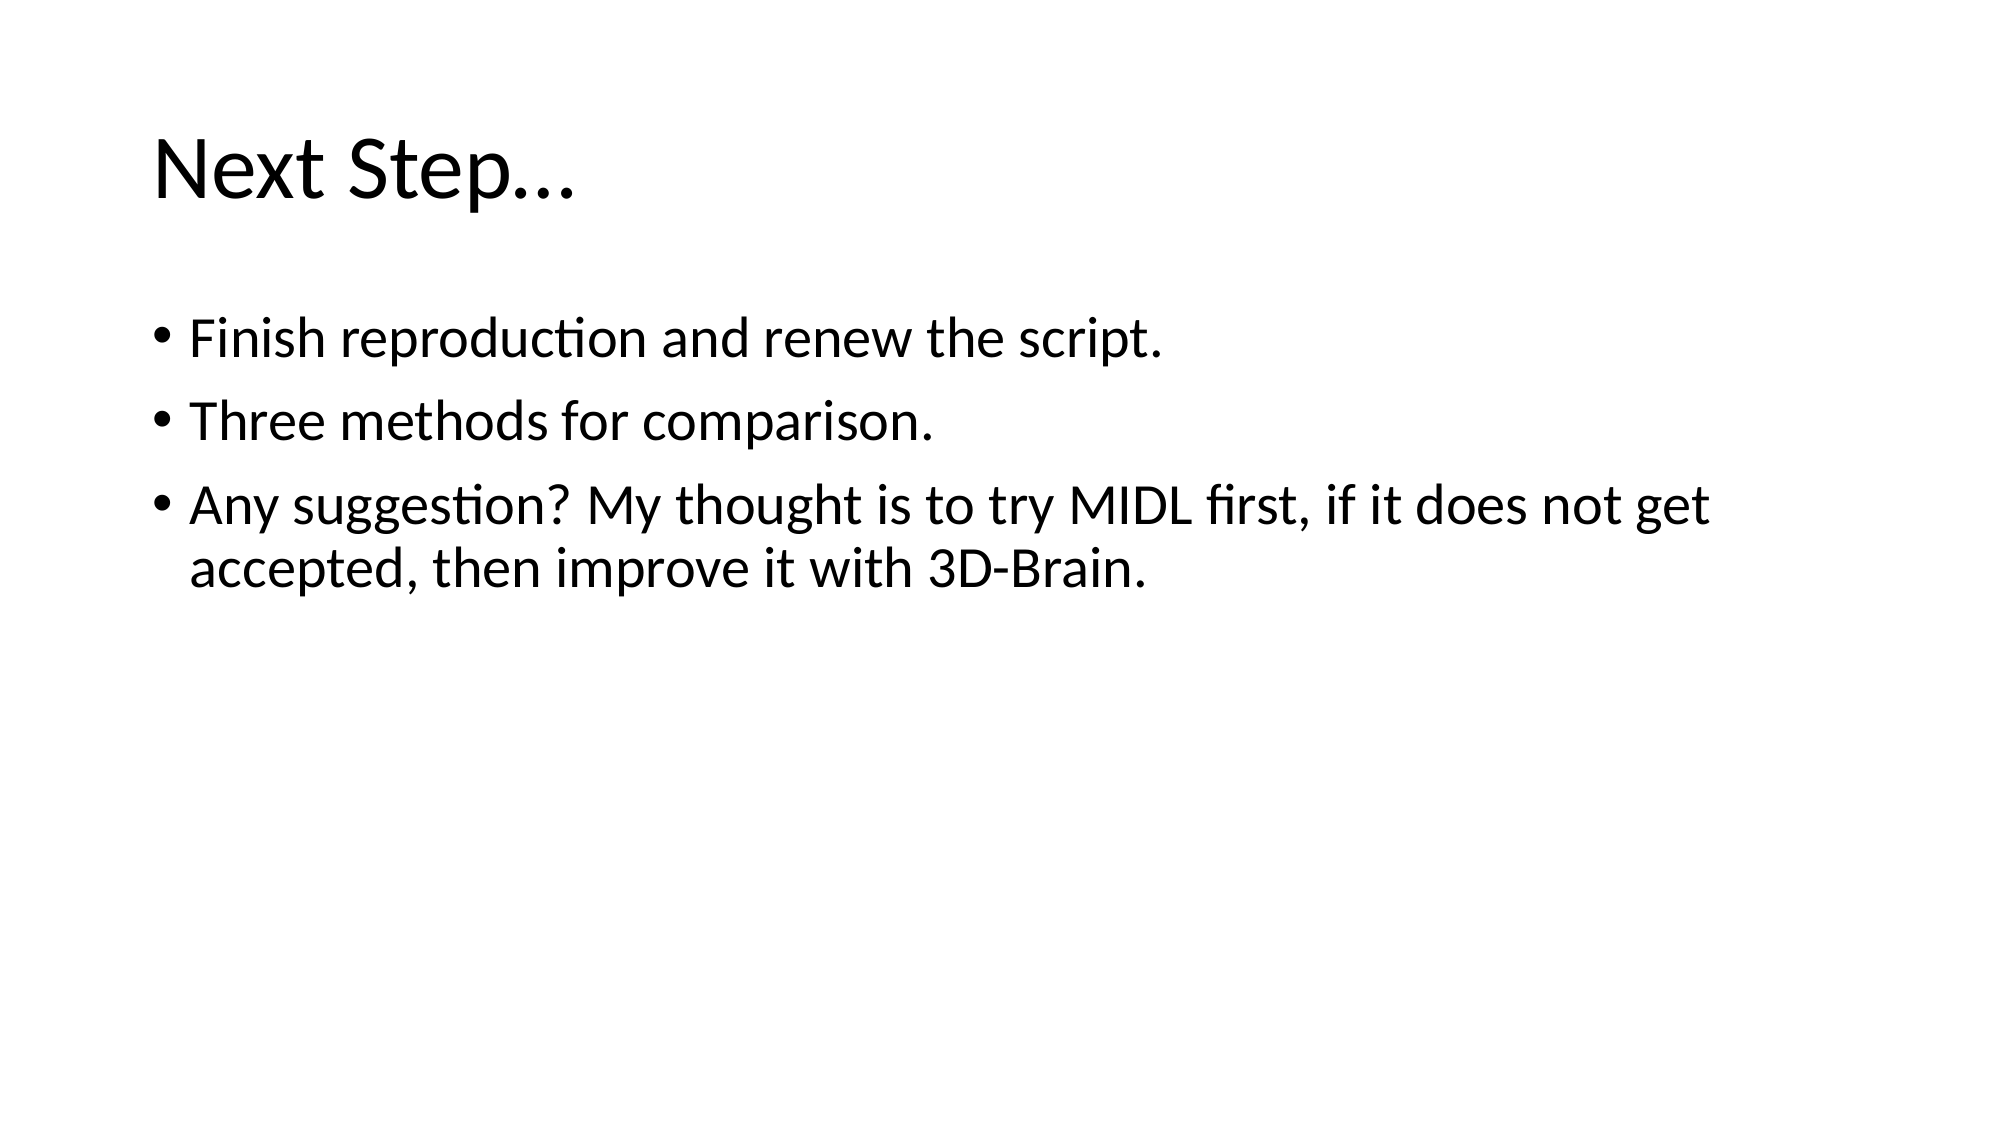

# Next Step…
Finish reproduction and renew the script.
Three methods for comparison.
Any suggestion? My thought is to try MIDL first, if it does not get accepted, then improve it with 3D-Brain.